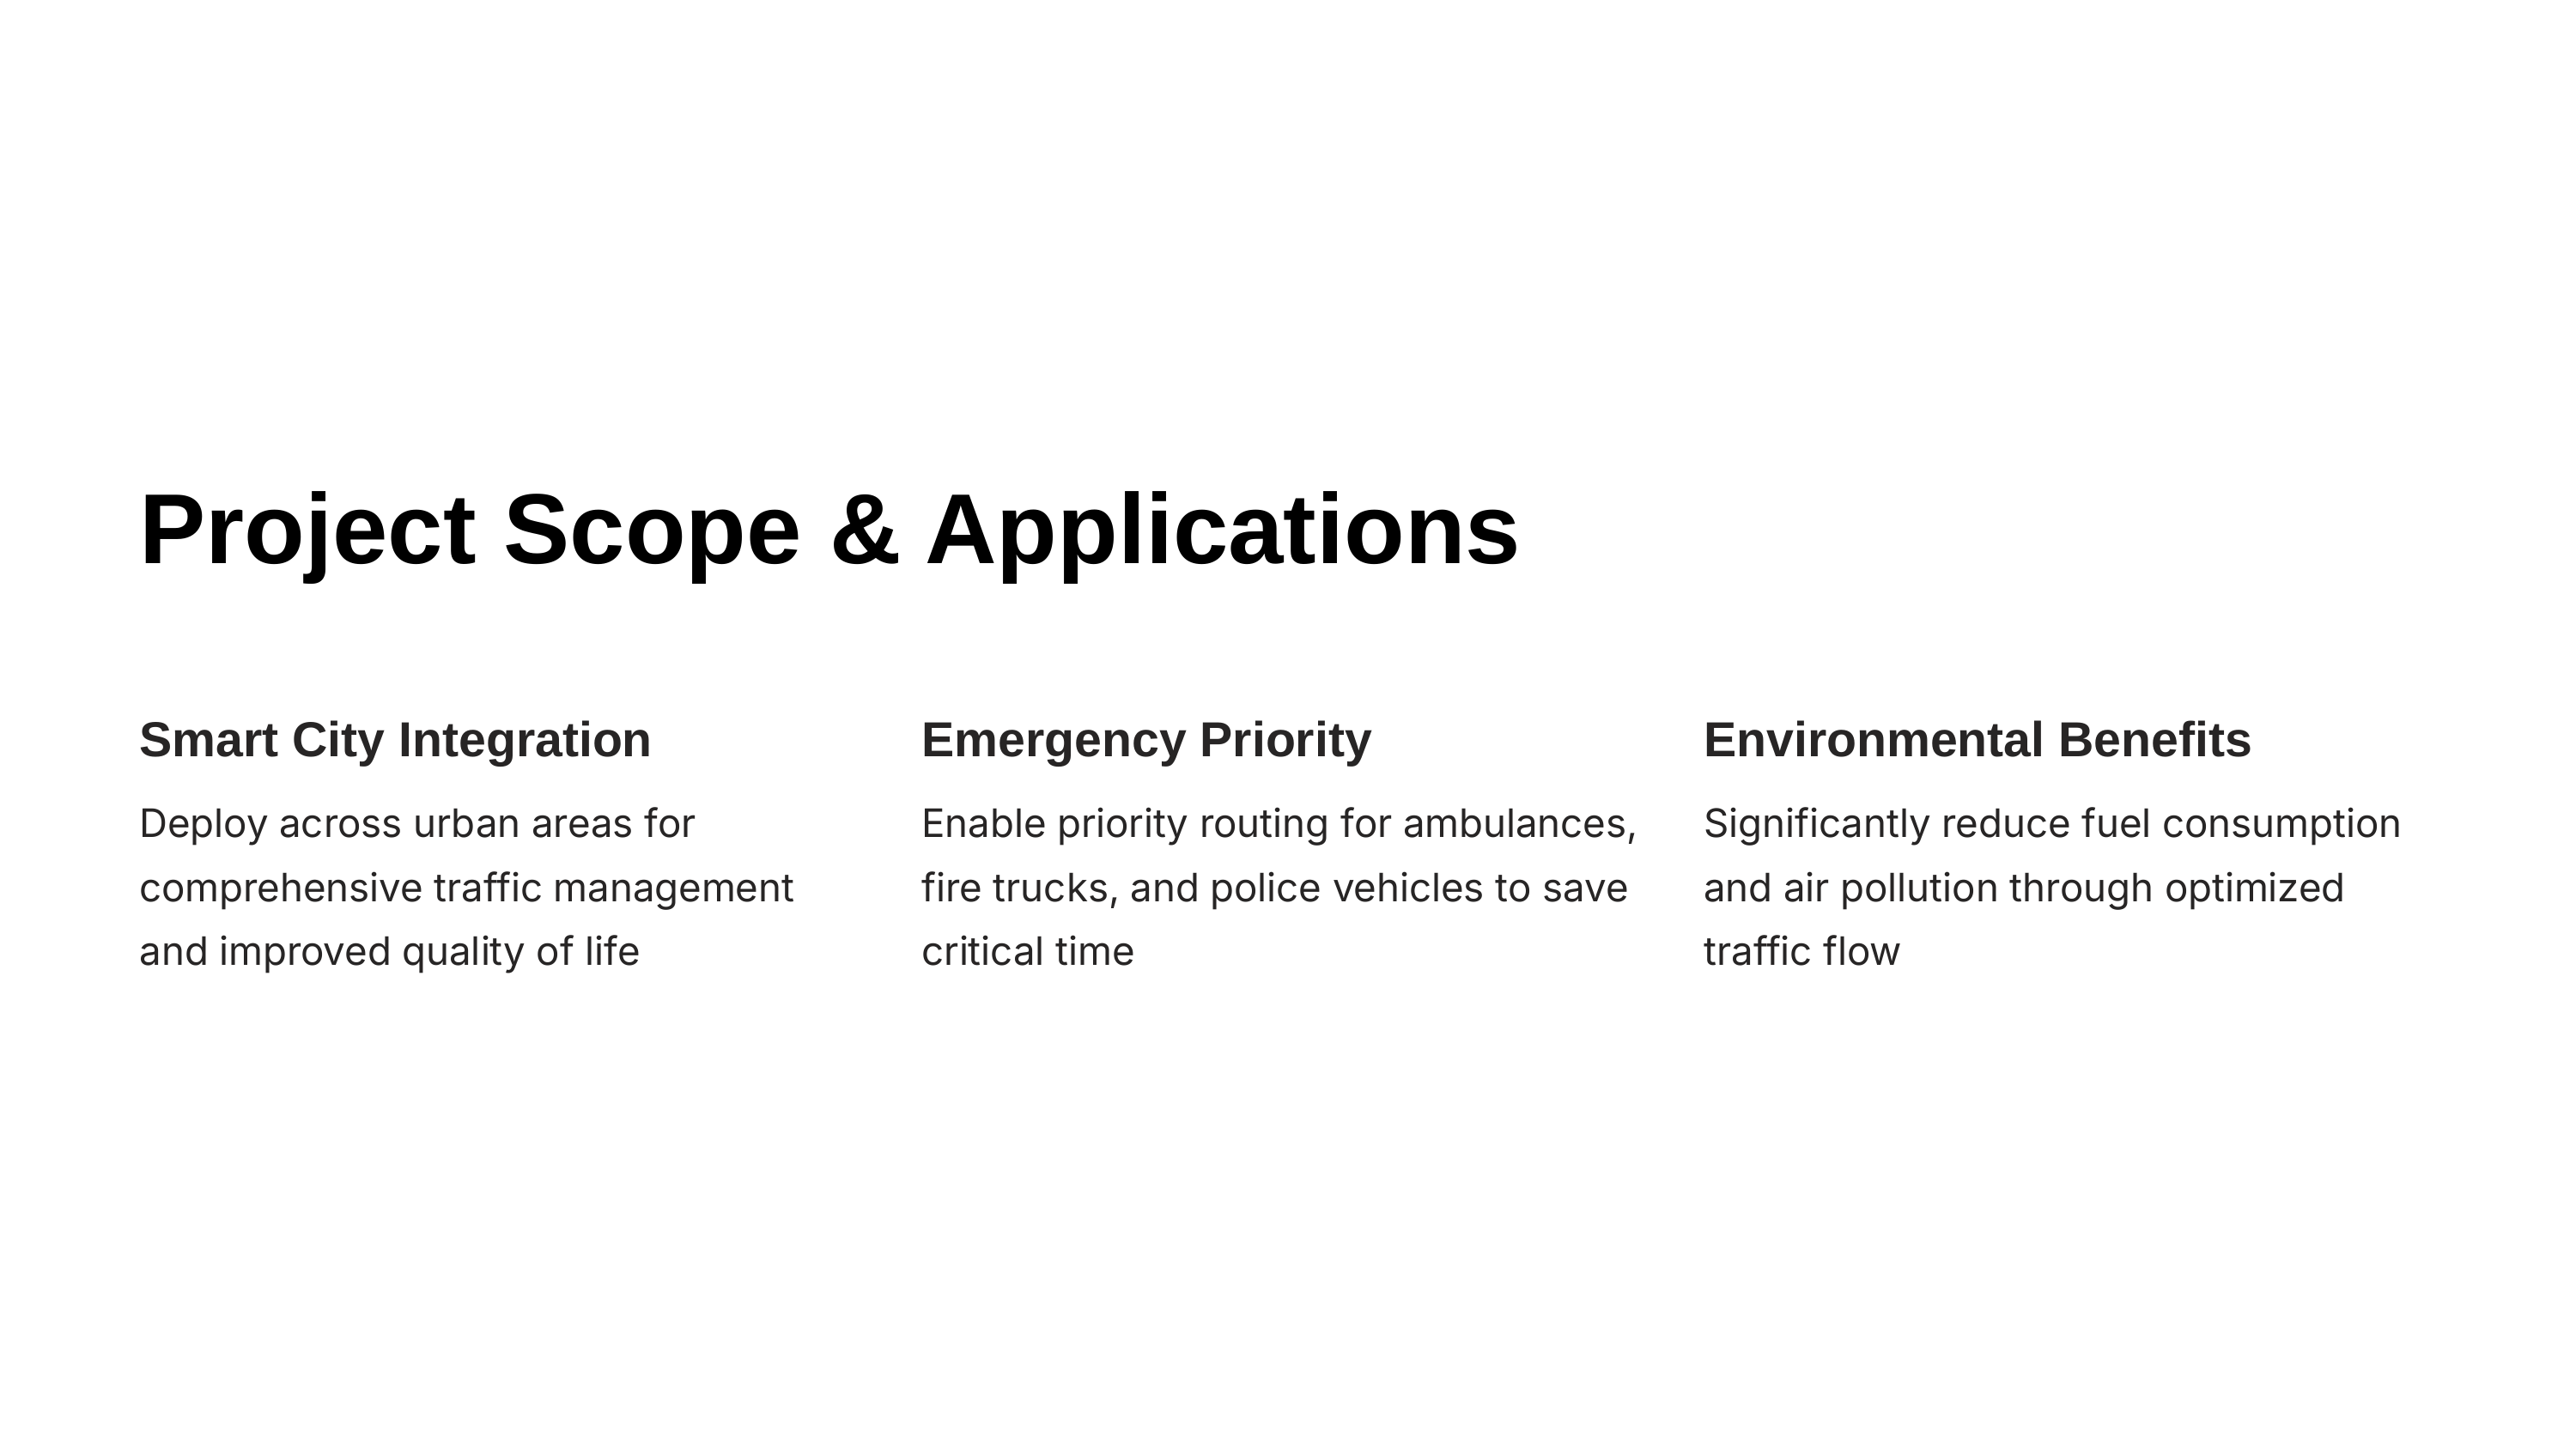

Project Scope & Applications
Smart City Integration
Emergency Priority
Environmental Benefits
Deploy across urban areas for comprehensive traffic management and improved quality of life
Enable priority routing for ambulances, fire trucks, and police vehicles to save critical time
Significantly reduce fuel consumption and air pollution through optimized traffic flow